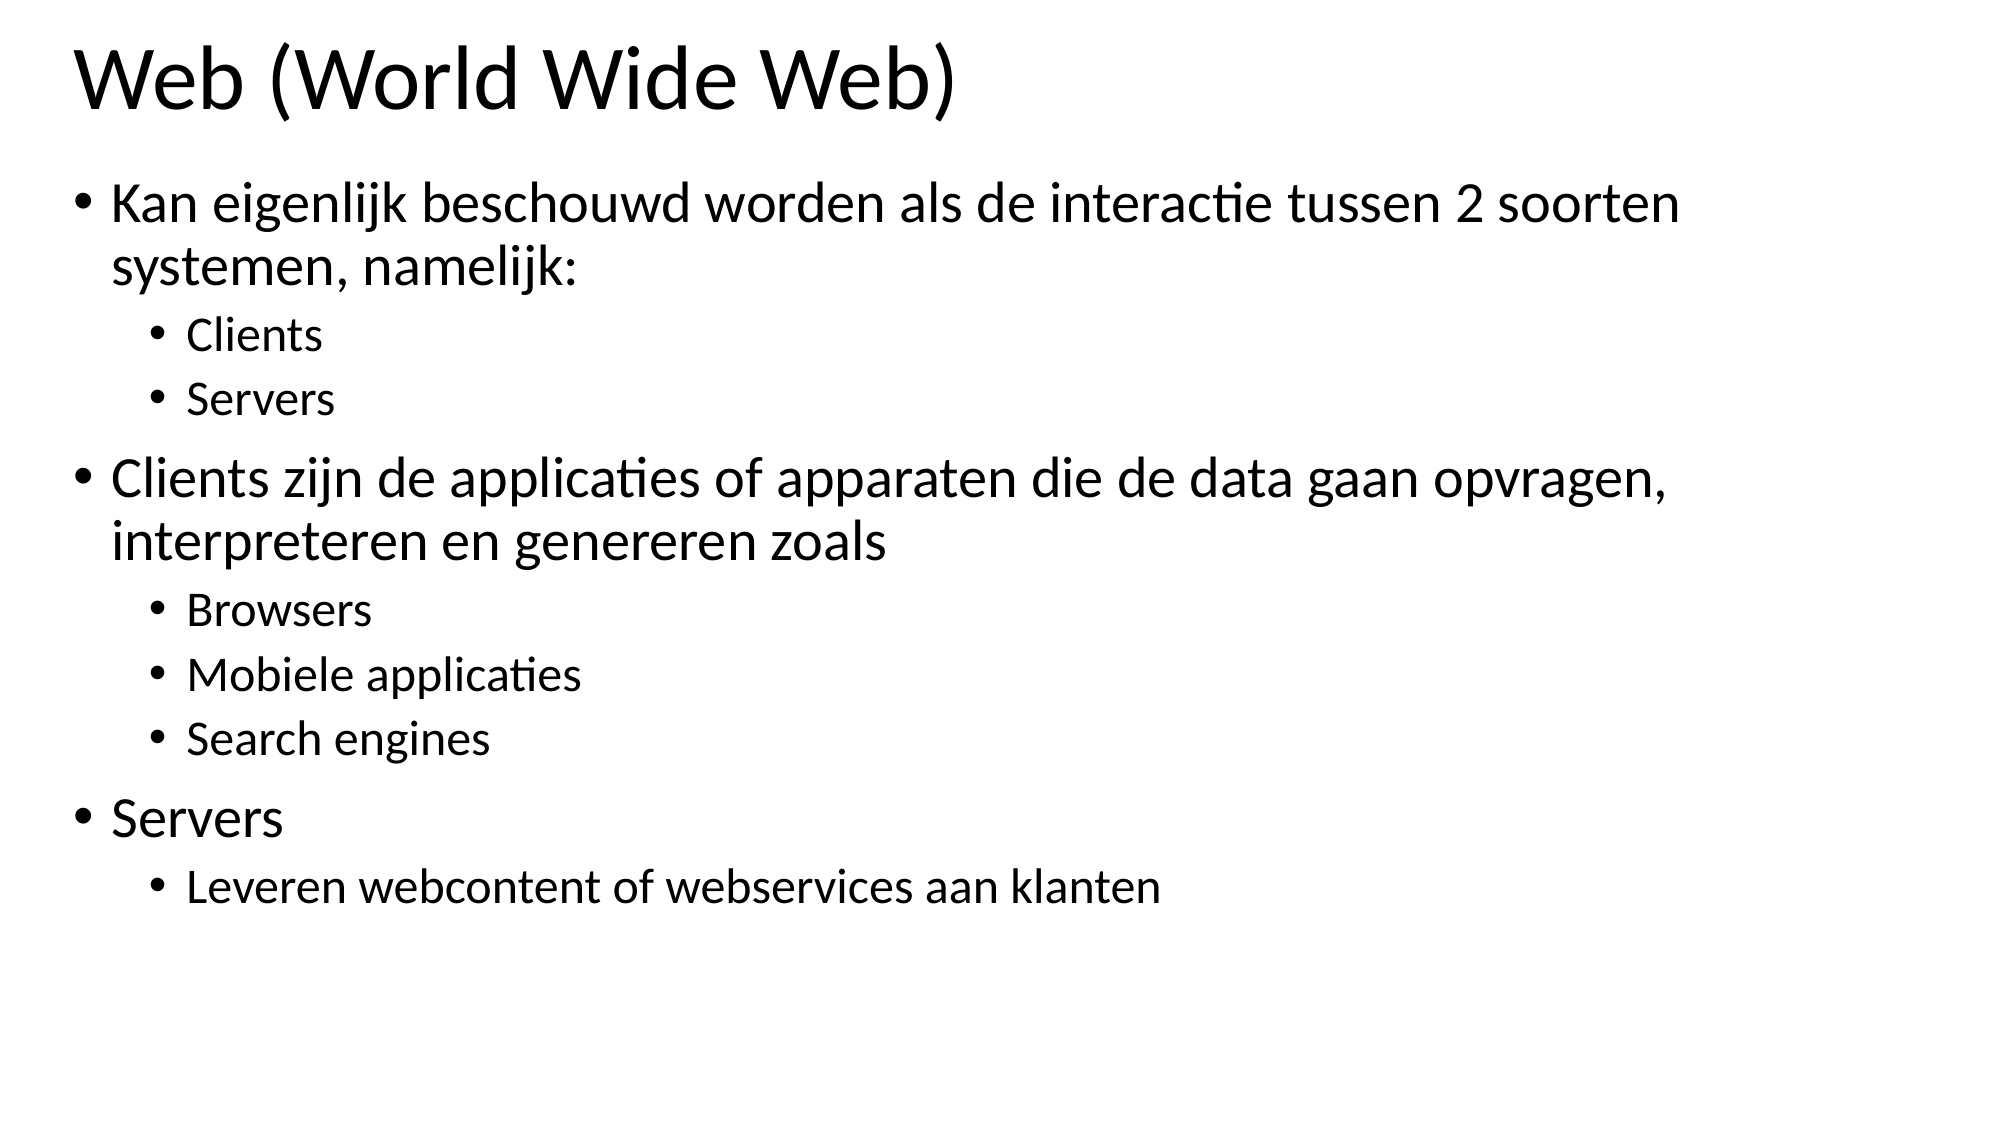

# Web (World Wide Web)
Kan eigenlijk beschouwd worden als de interactie tussen 2 soorten systemen, namelijk:
Clients
Servers
Clients zijn de applicaties of apparaten die de data gaan opvragen,  interpreteren en genereren zoals
Browsers
Mobiele applicaties
Search engines
Servers
Leveren webcontent of webservices aan klanten